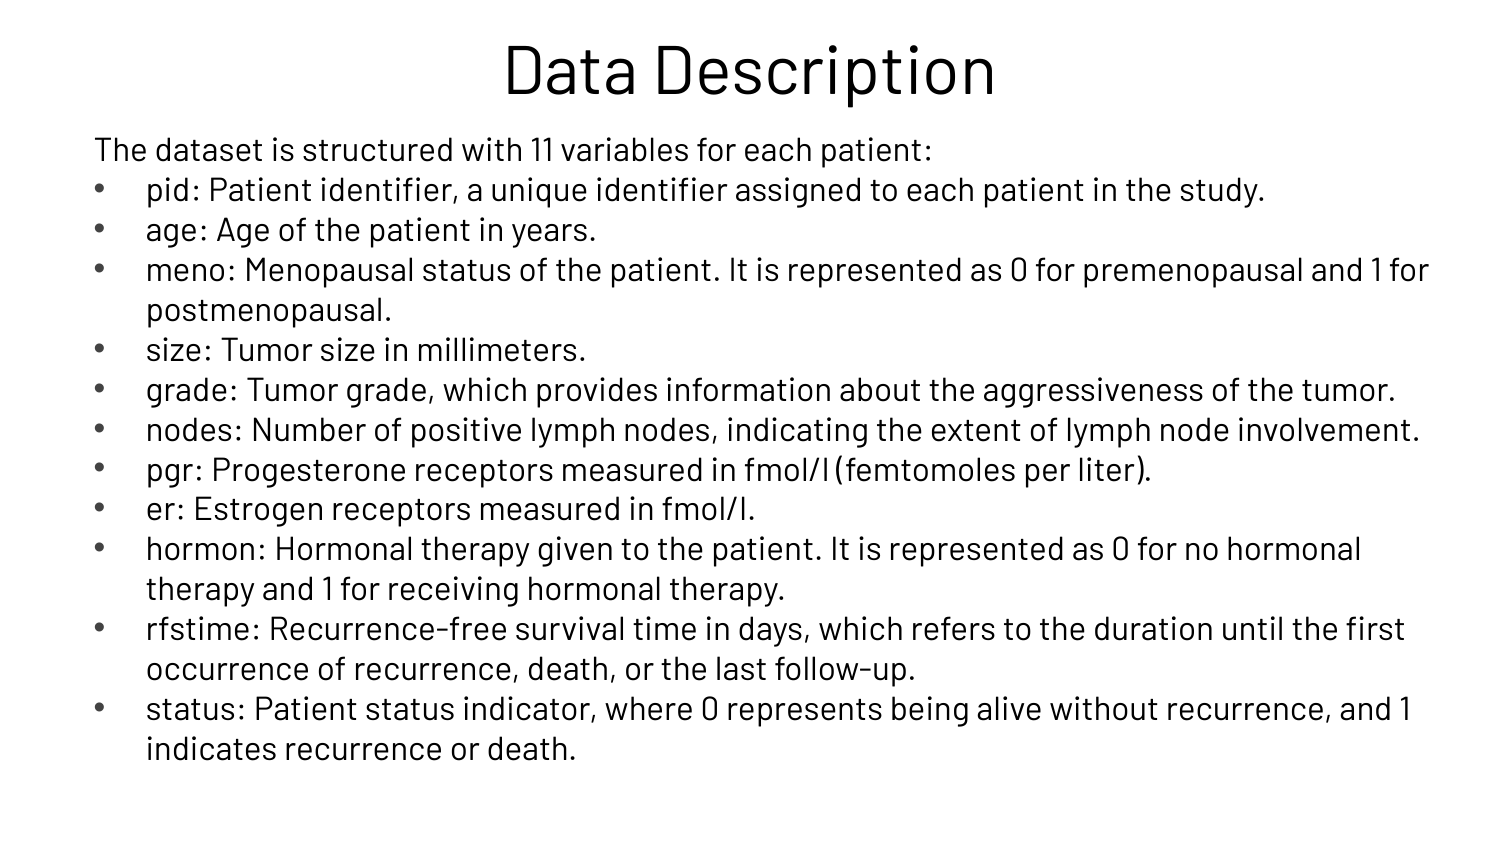

# Data Description
The dataset is structured with 11 variables for each patient:
pid: Patient identifier, a unique identifier assigned to each patient in the study.
age: Age of the patient in years.
meno: Menopausal status of the patient. It is represented as 0 for premenopausal and 1 for postmenopausal.
size: Tumor size in millimeters.
grade: Tumor grade, which provides information about the aggressiveness of the tumor.
nodes: Number of positive lymph nodes, indicating the extent of lymph node involvement.
pgr: Progesterone receptors measured in fmol/l (femtomoles per liter).
er: Estrogen receptors measured in fmol/l.
hormon: Hormonal therapy given to the patient. It is represented as 0 for no hormonal therapy and 1 for receiving hormonal therapy.
rfstime: Recurrence-free survival time in days, which refers to the duration until the first occurrence of recurrence, death, or the last follow-up.
status: Patient status indicator, where 0 represents being alive without recurrence, and 1 indicates recurrence or death.